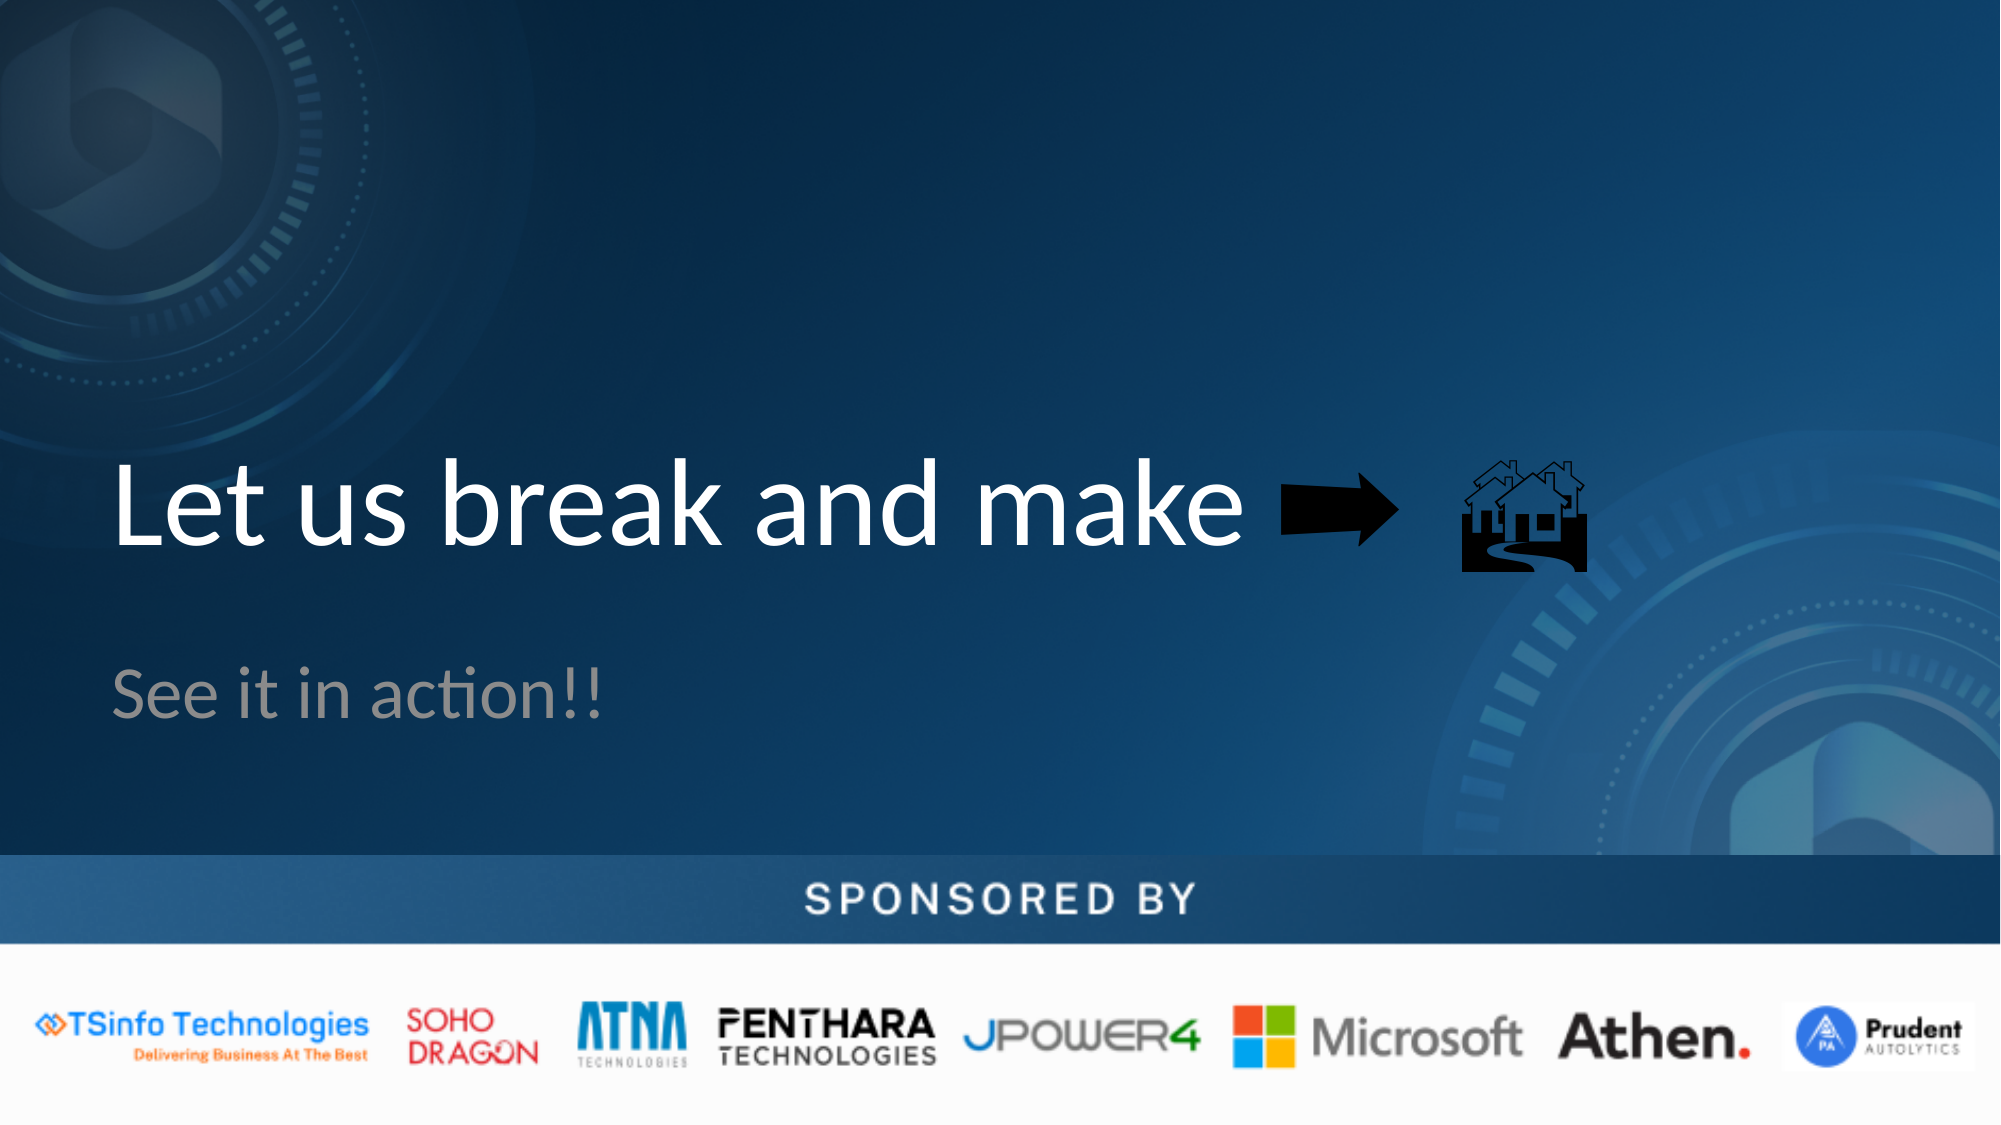

# Let us break and make 🧨 ➡️ 🏘️
See it in action!!